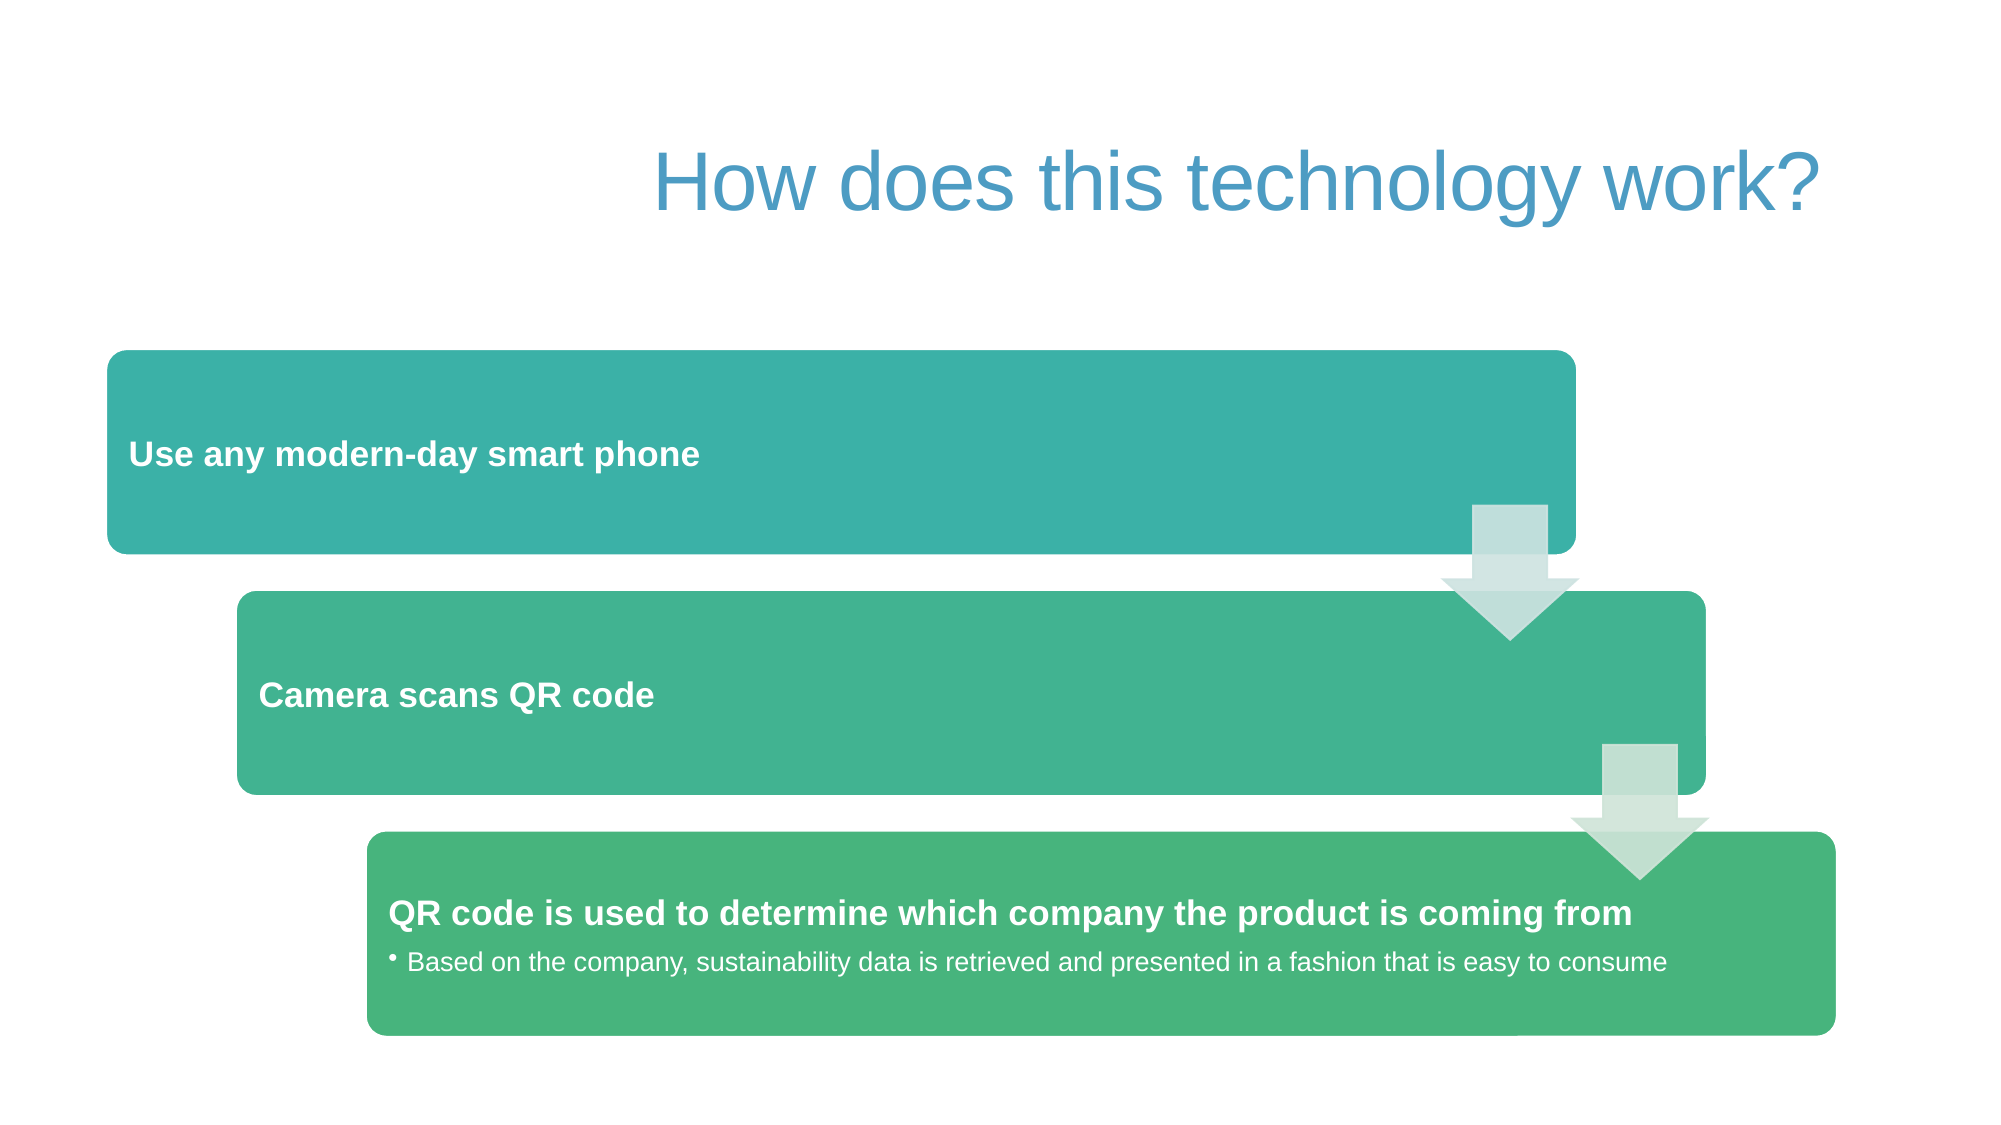

# How does this technology work?
Use any modern-day smart phone
Camera scans QR code
QR code is used to determine which company the product is coming from
Based on the company, sustainability data is retrieved and presented in a fashion that is easy to consume